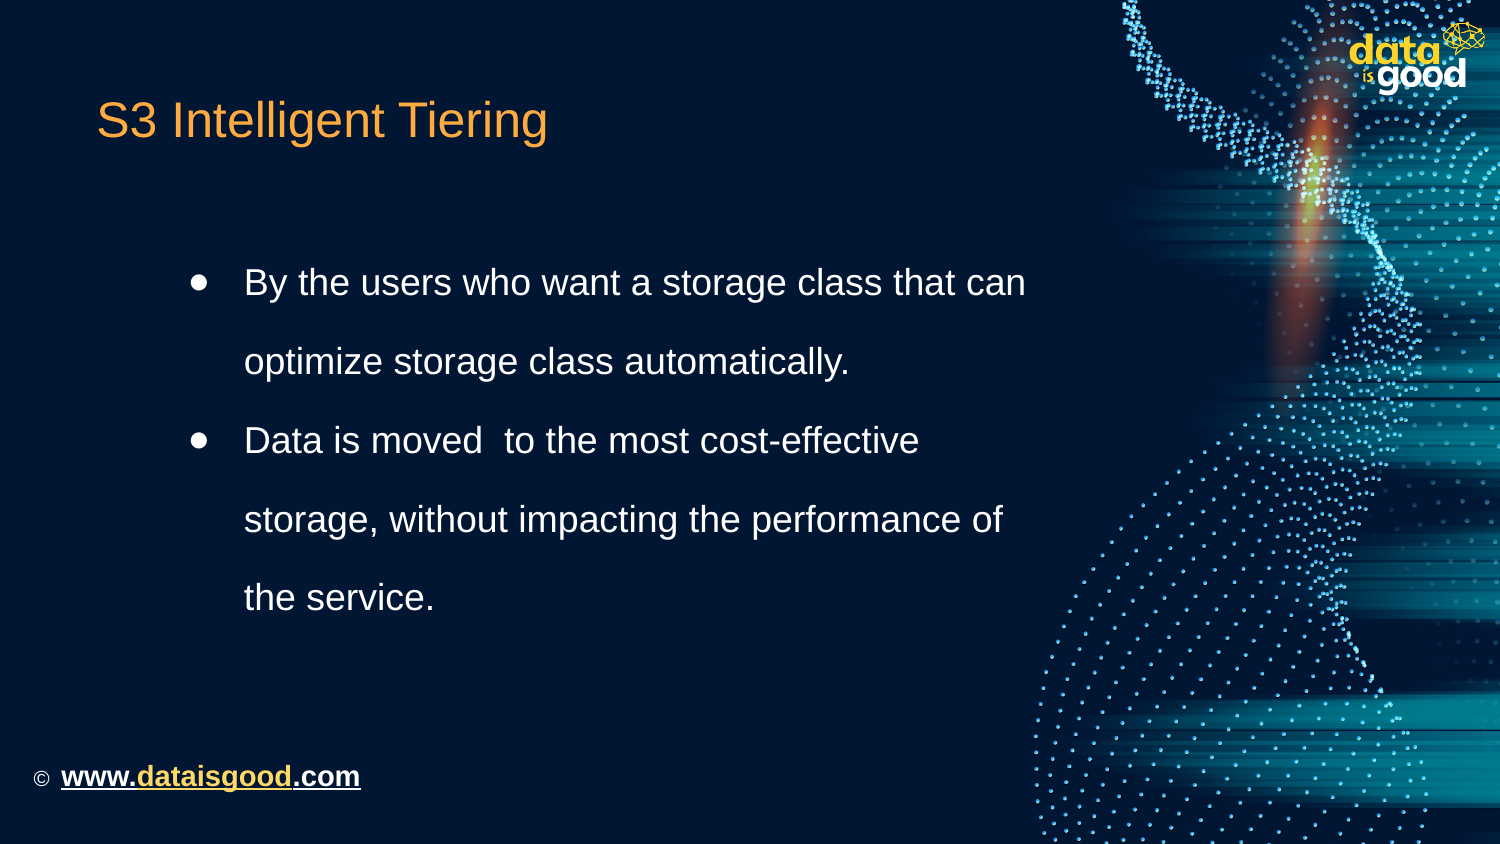

# S3 Intelligent Tiering
By the users who want a storage class that can optimize storage class automatically.
Data is moved  to the most cost-effective storage, without impacting the performance of the service.